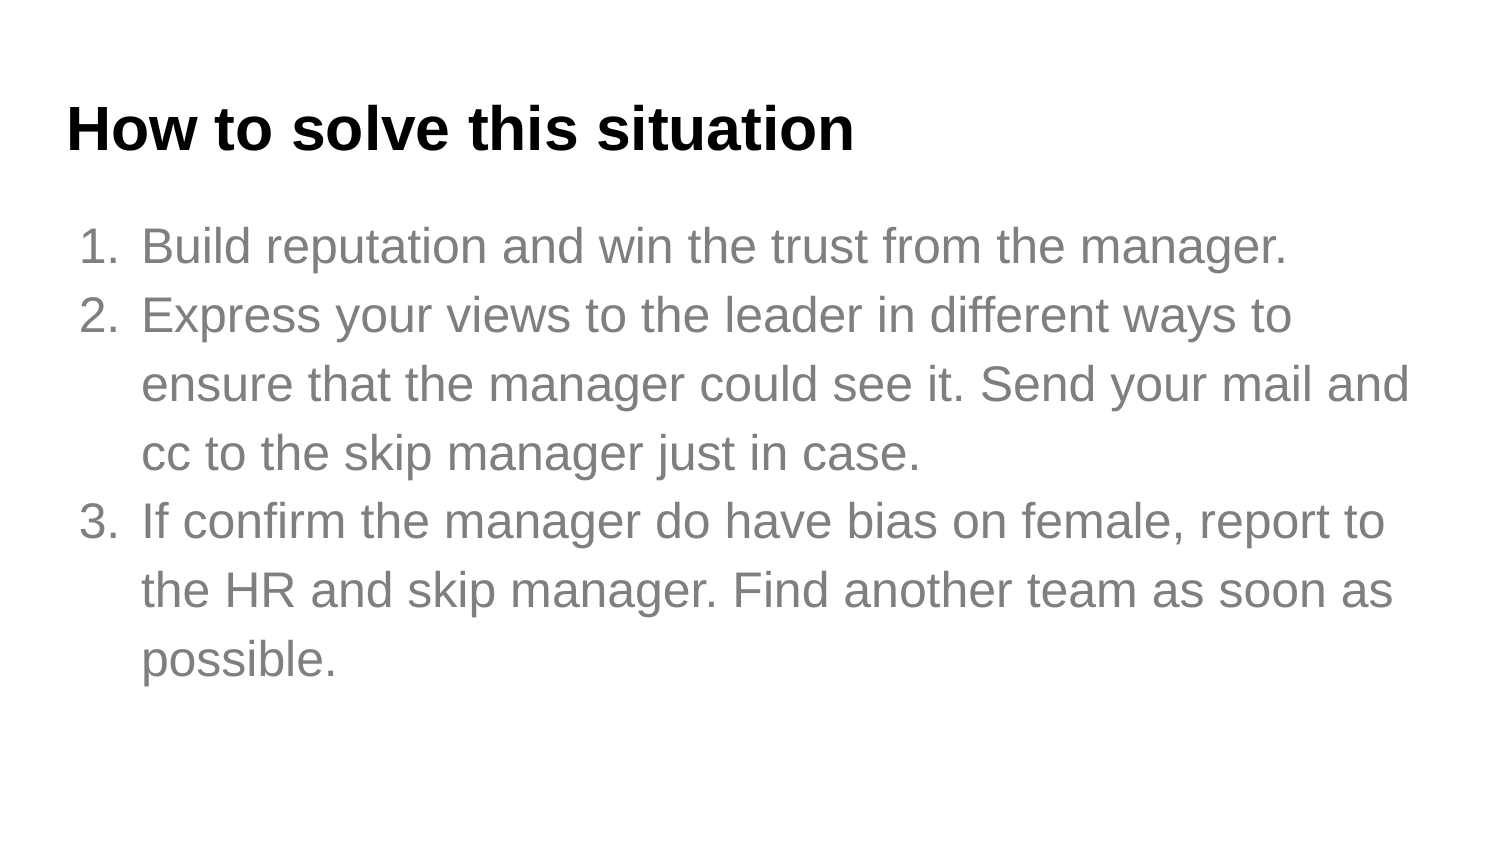

# How to solve this situation
Build reputation and win the trust from the manager.
Express your views to the leader in different ways to ensure that the manager could see it. Send your mail and cc to the skip manager just in case.
If confirm the manager do have bias on female, report to the HR and skip manager. Find another team as soon as possible.